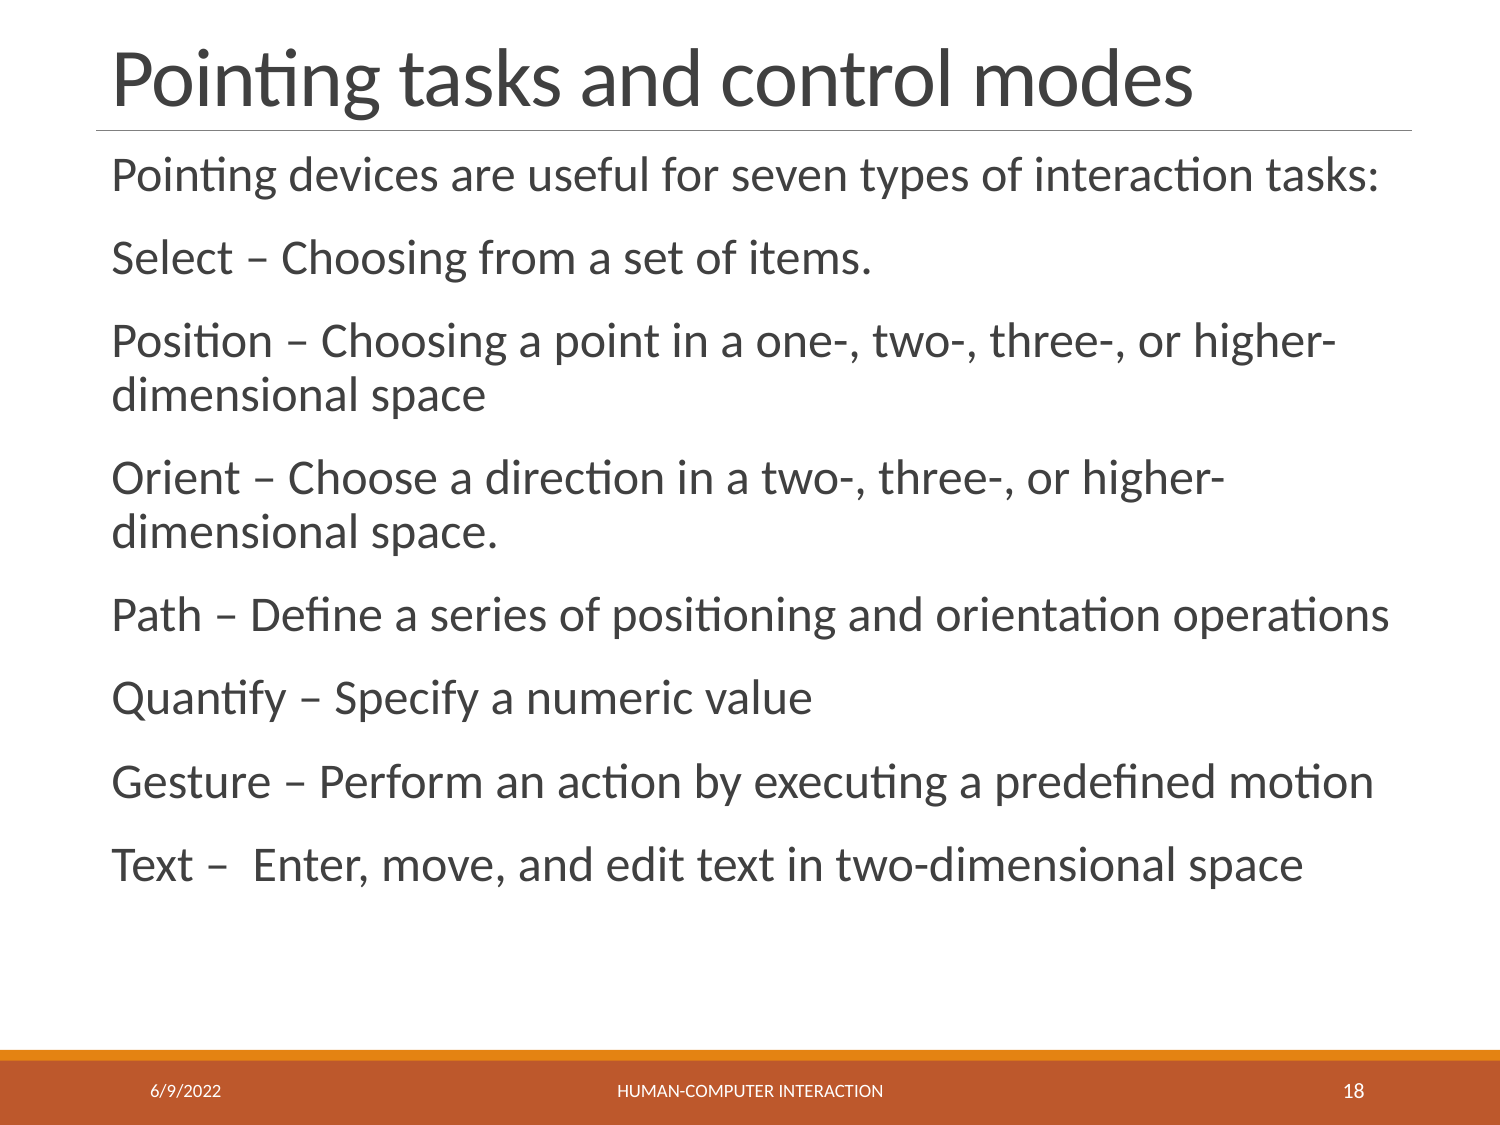

# Pointing tasks and control modes
Pointing devices are useful for seven types of interaction tasks:
Select – Choosing from a set of items.
Position – Choosing a point in a one-, two-, three-, or higher-dimensional space
Orient – Choose a direction in a two-, three-, or higher-dimensional space.
Path – Define a series of positioning and orientation operations
Quantify – Specify a numeric value
Gesture – Perform an action by executing a predefined motion
Text –  Enter, move, and edit text in two-dimensional space

6/9/2022
Human-computer interaction
18